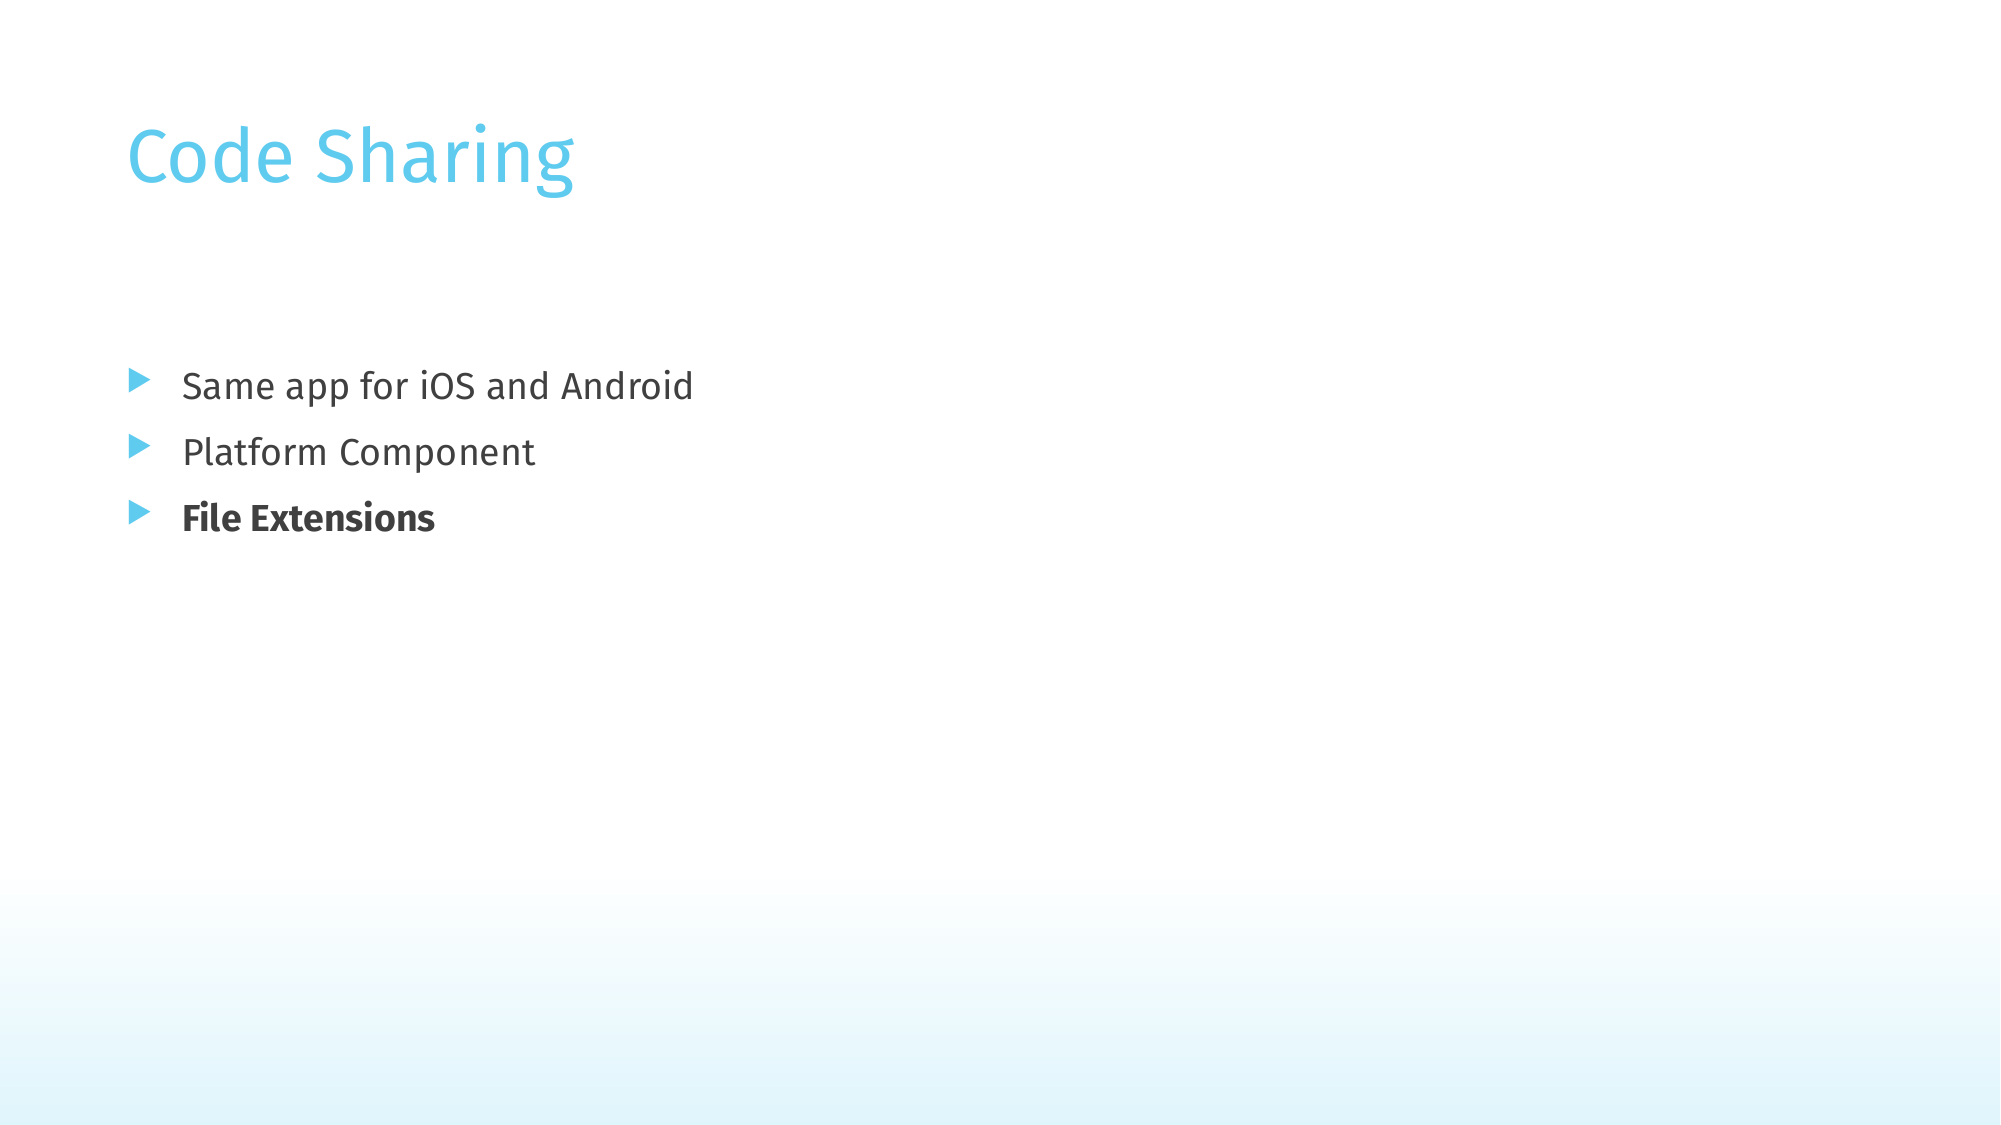

# Code Sharing
Same app for iOS and Android
Platform Component
File Extensions